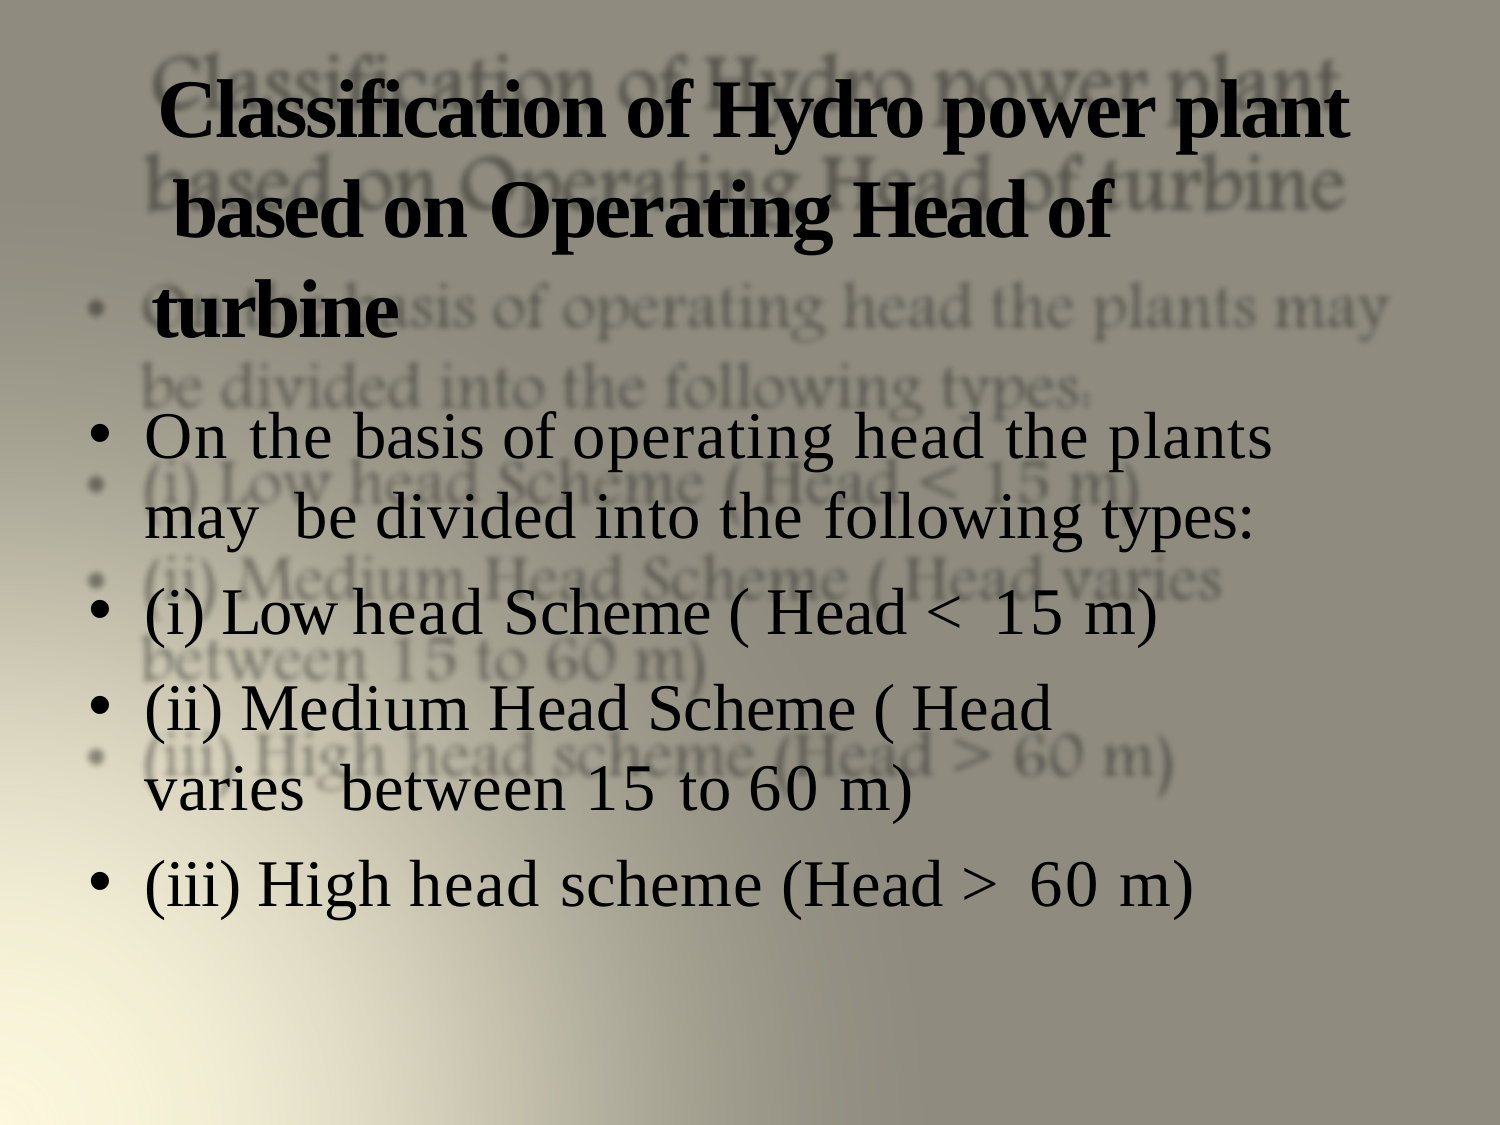

# Classification of Hydro power plant  based on Operating Head of turbine

On the basis of operating head the plants may  be divided into the following types:
(i) Low head Scheme ( Head < 15 m)
(ii) Medium Head Scheme ( Head varies  between 15 to 60 m)
(iii) High head scheme (Head > 60 m)